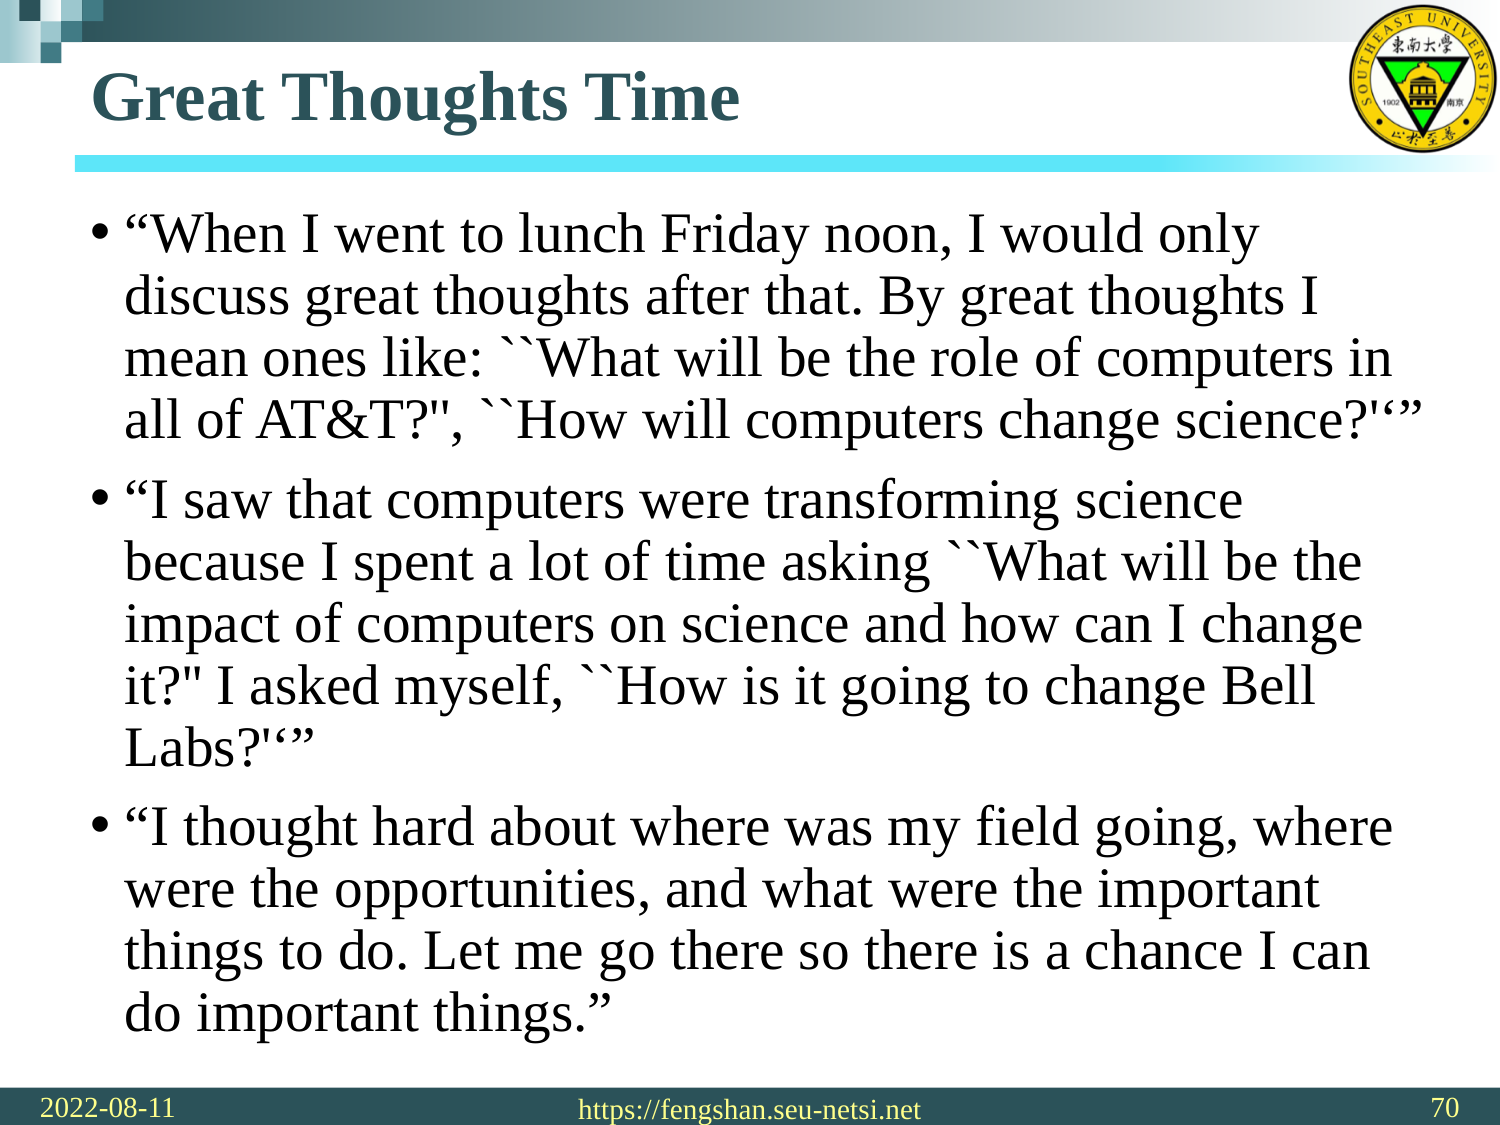

# Great Thoughts Time
“When I went to lunch Friday noon, I would only discuss great thoughts after that. By great thoughts I mean ones like: ``What will be the role of computers in all of AT&T?'', ``How will computers change science?'‘”
“I saw that computers were transforming science because I spent a lot of time asking ``What will be the impact of computers on science and how can I change it?'' I asked myself, ``How is it going to change Bell Labs?'‘”
“I thought hard about where was my field going, where were the opportunities, and what were the important things to do. Let me go there so there is a chance I can do important things.”
2022-08-11
70
https://fengshan.seu-netsi.net